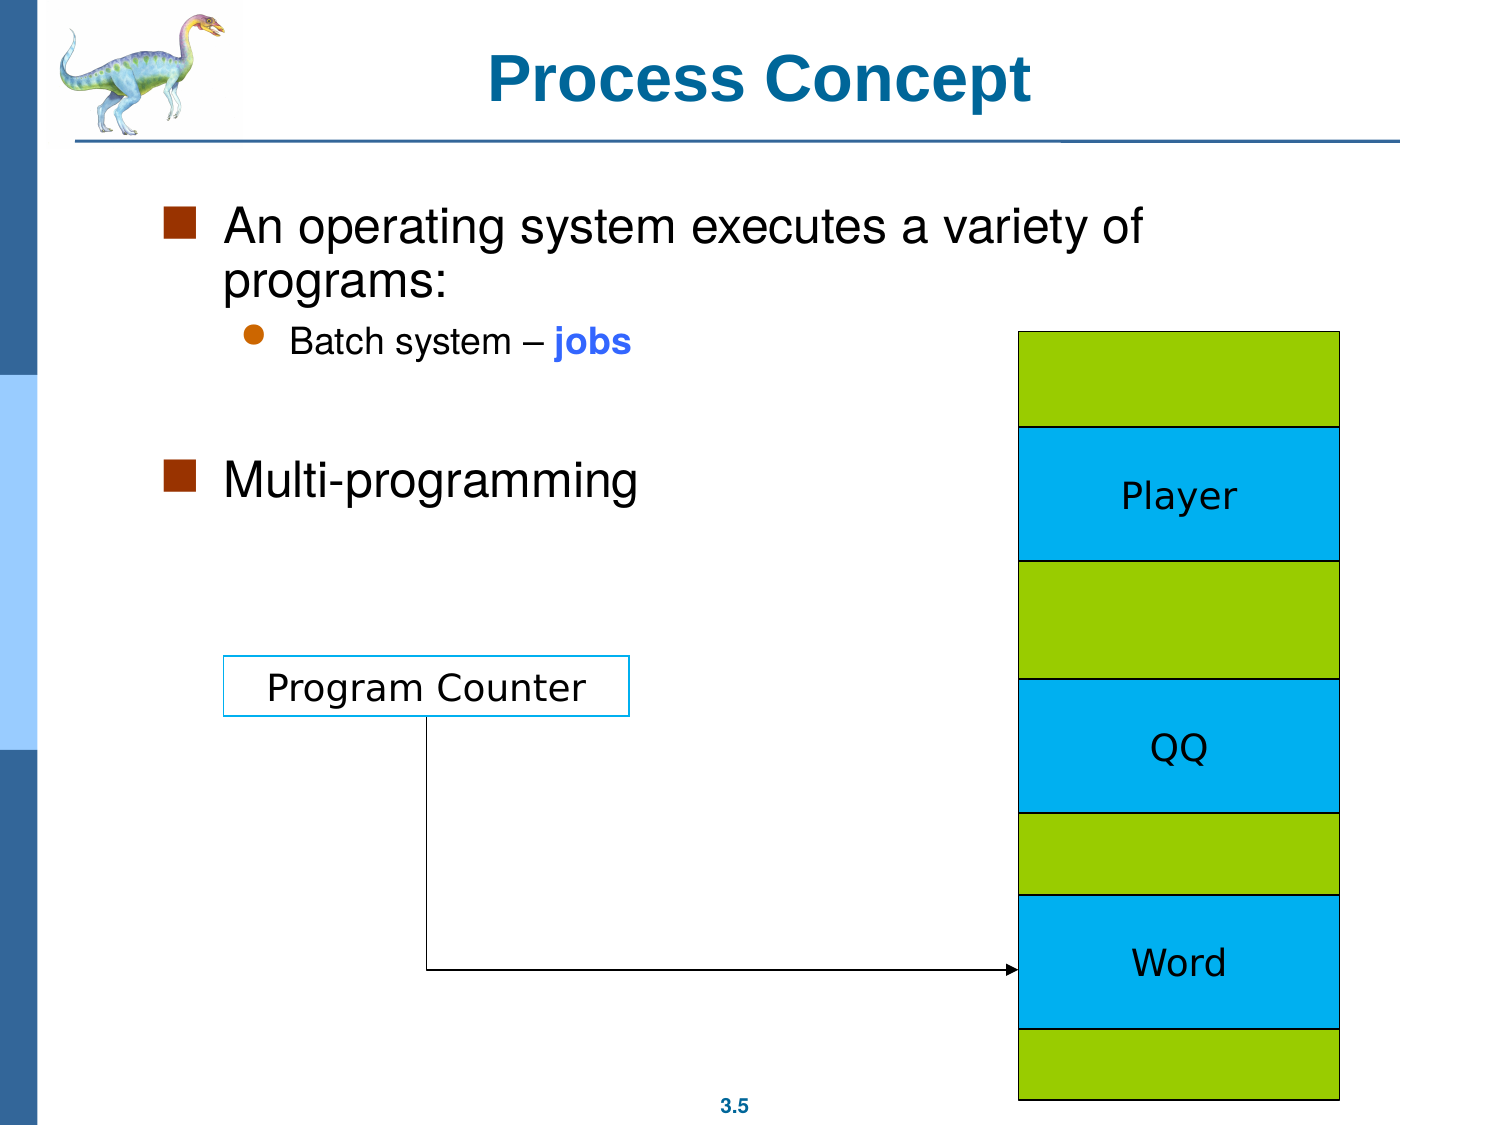

# Process Concept
An operating system executes a variety of programs:
Batch system – jobs

Multi-programming

Player
Program Counter
QQ
Word